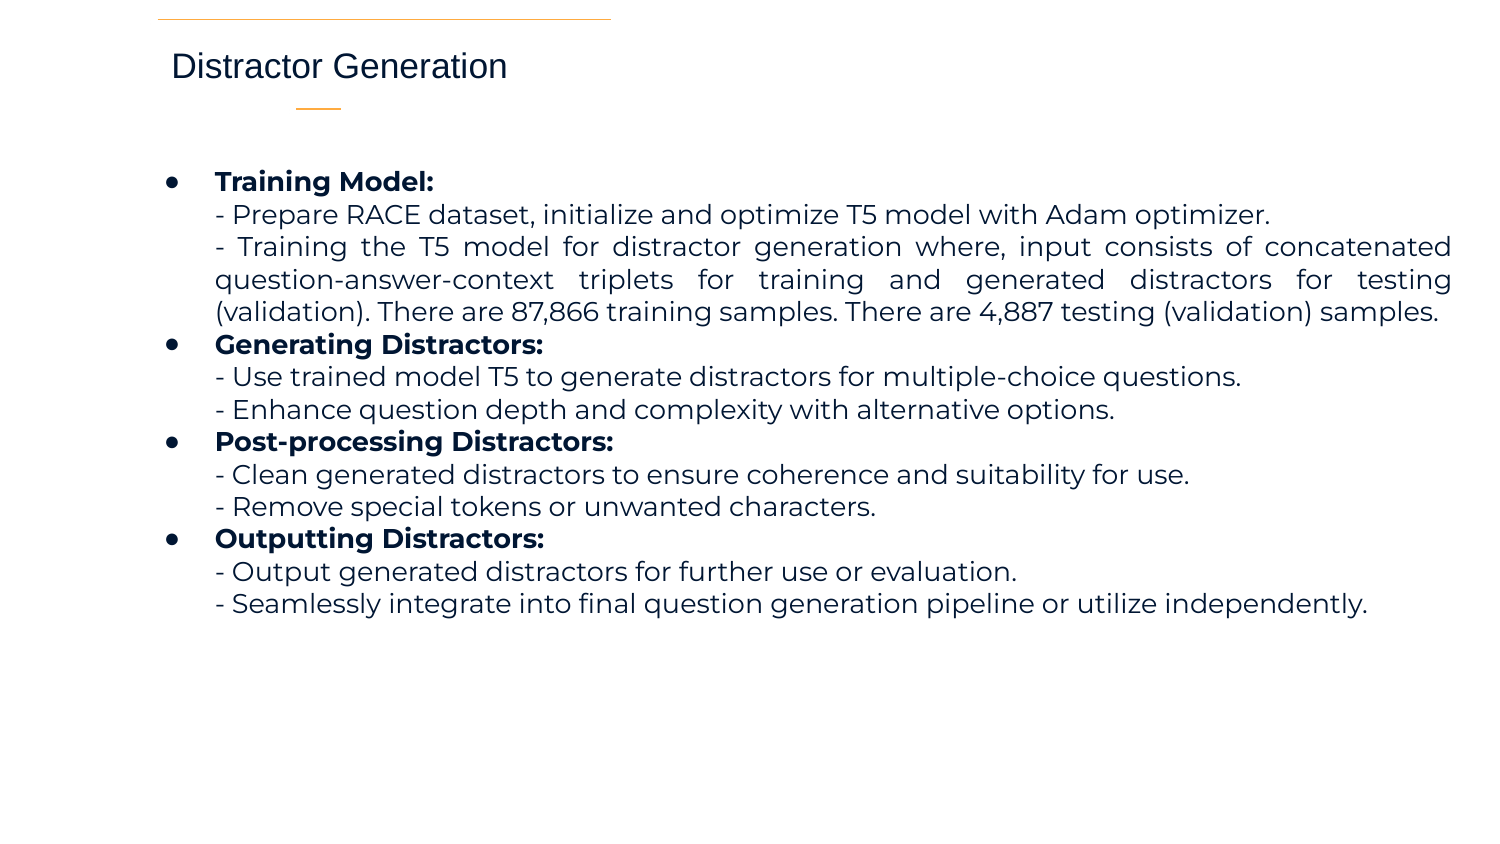

Distractor Generation

Training Model:
- Prepare RACE dataset, initialize and optimize T5 model with Adam optimizer.
- Training the T5 model for distractor generation where, input consists of concatenated question-answer-context triplets for training and generated distractors for testing (validation). There are 87,866 training samples. There are 4,887 testing (validation) samples.
Generating Distractors:
- Use trained model T5 to generate distractors for multiple-choice questions.
- Enhance question depth and complexity with alternative options.
Post-processing Distractors:
- Clean generated distractors to ensure coherence and suitability for use.
- Remove special tokens or unwanted characters.
Outputting Distractors:
- Output generated distractors for further use or evaluation.
- Seamlessly integrate into final question generation pipeline or utilize independently.